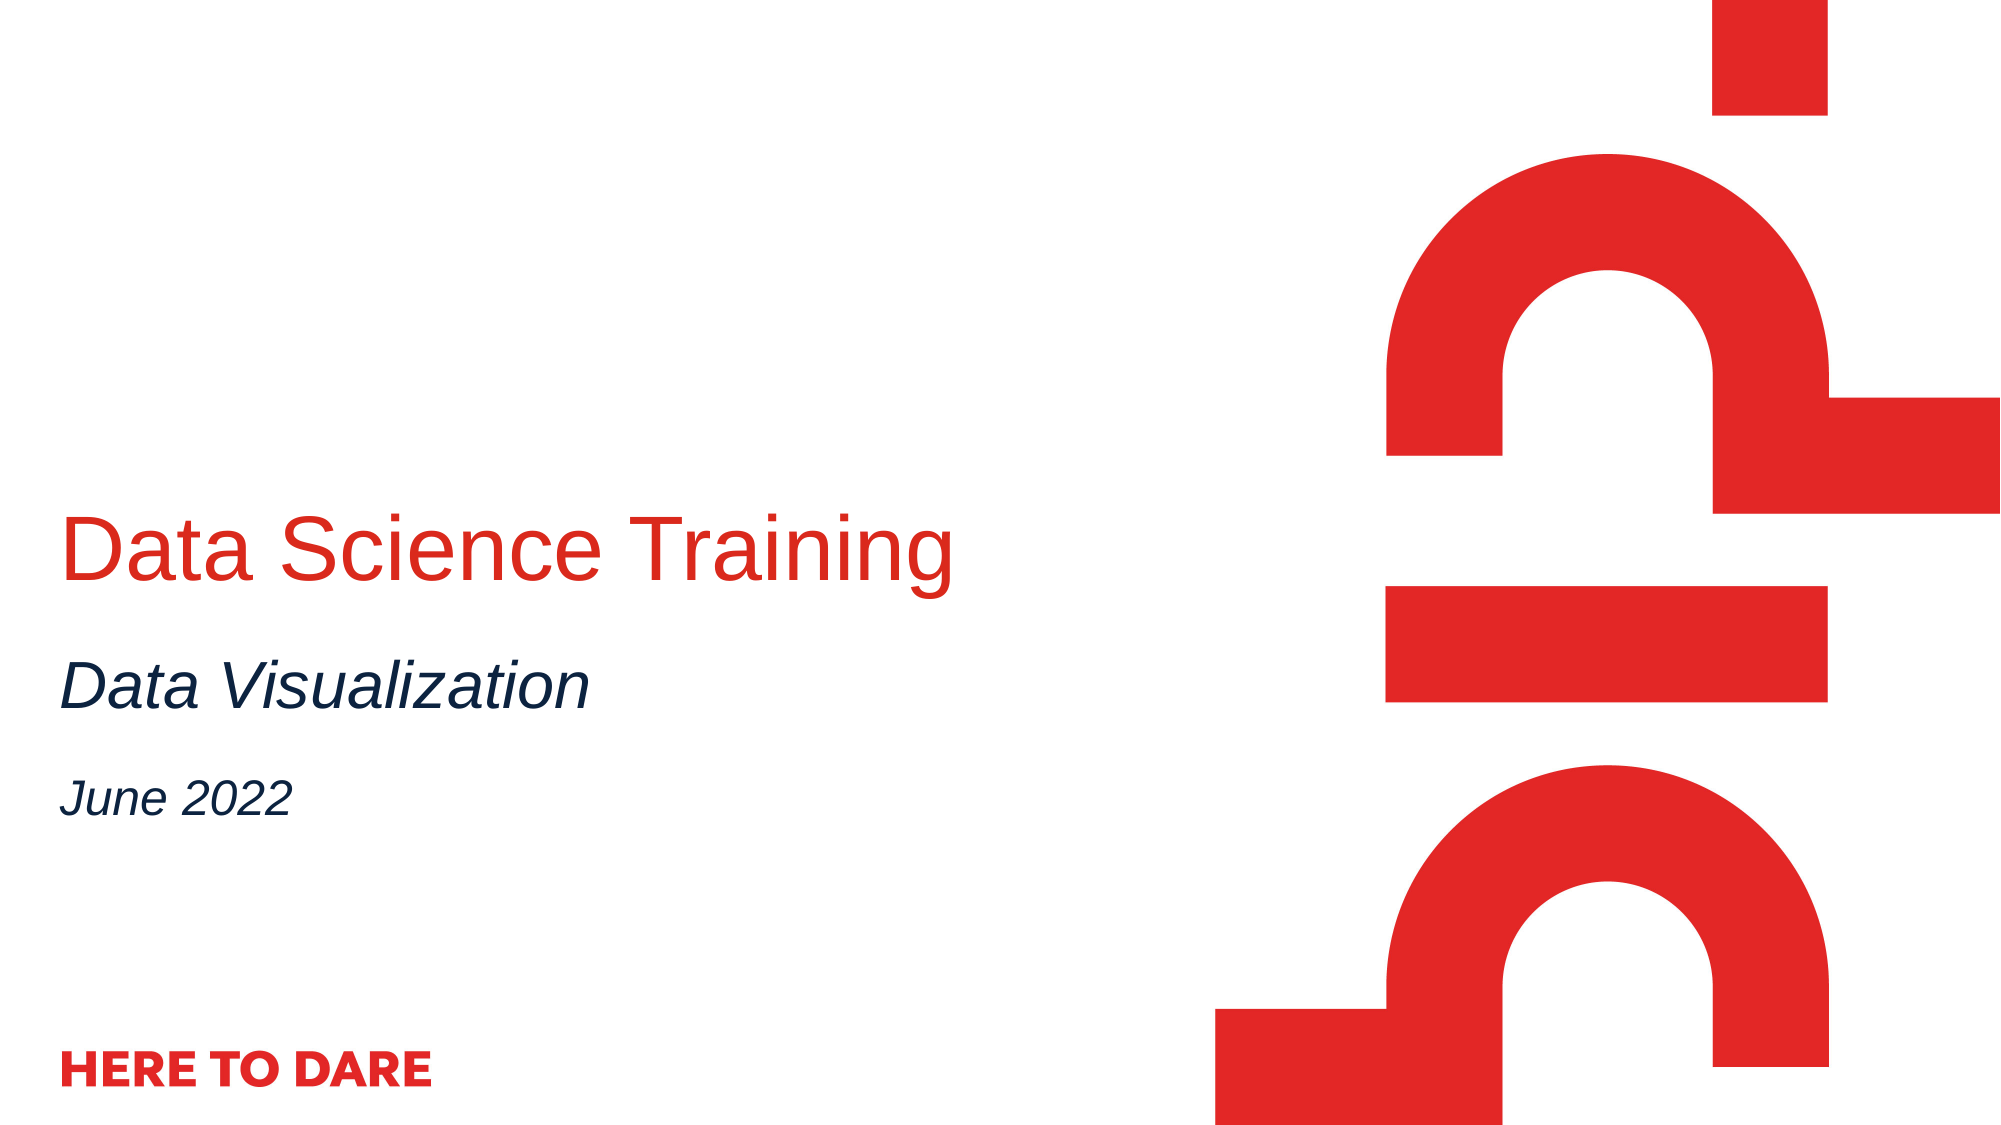

# Data Science Training
Data Visualization
June 2022